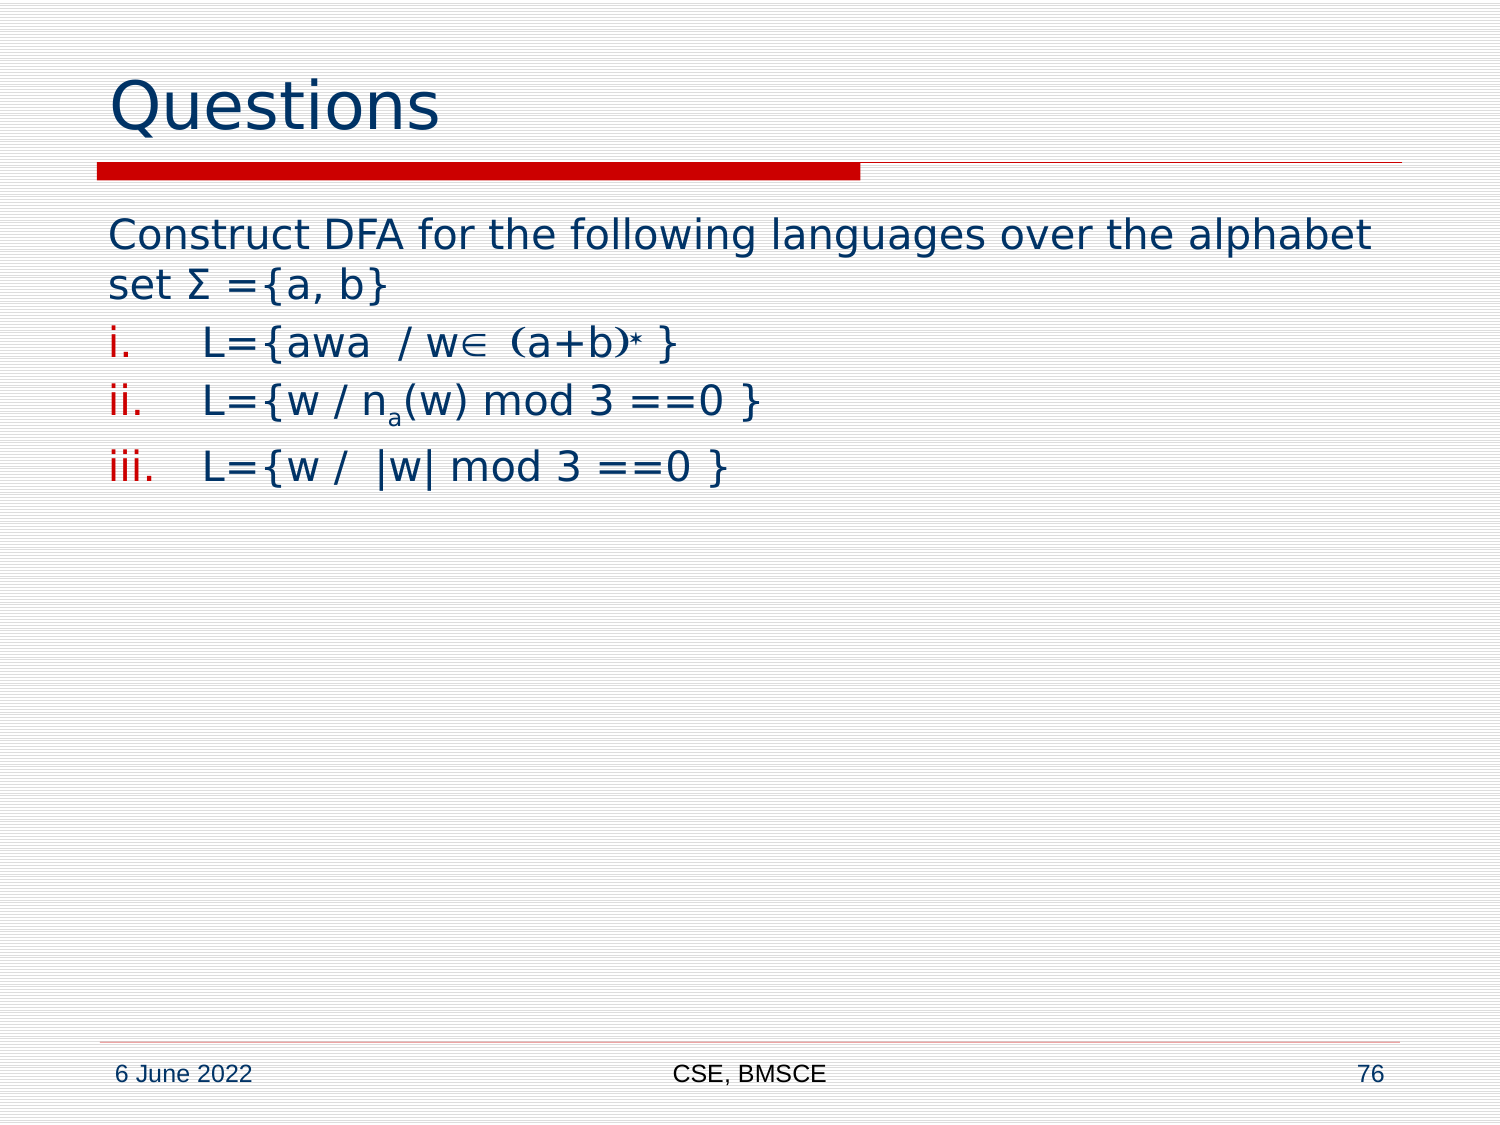

# Questions
Construct DFA for the following languages over the alphabet set Σ ={a, b}
L={awa  / w∈ (a+b)∗ }
L={w / na(w) mod 3 ==0 }
L={w /  |w| mod 3 ==0 }
CSE, BMSCE
76
6 June 2022